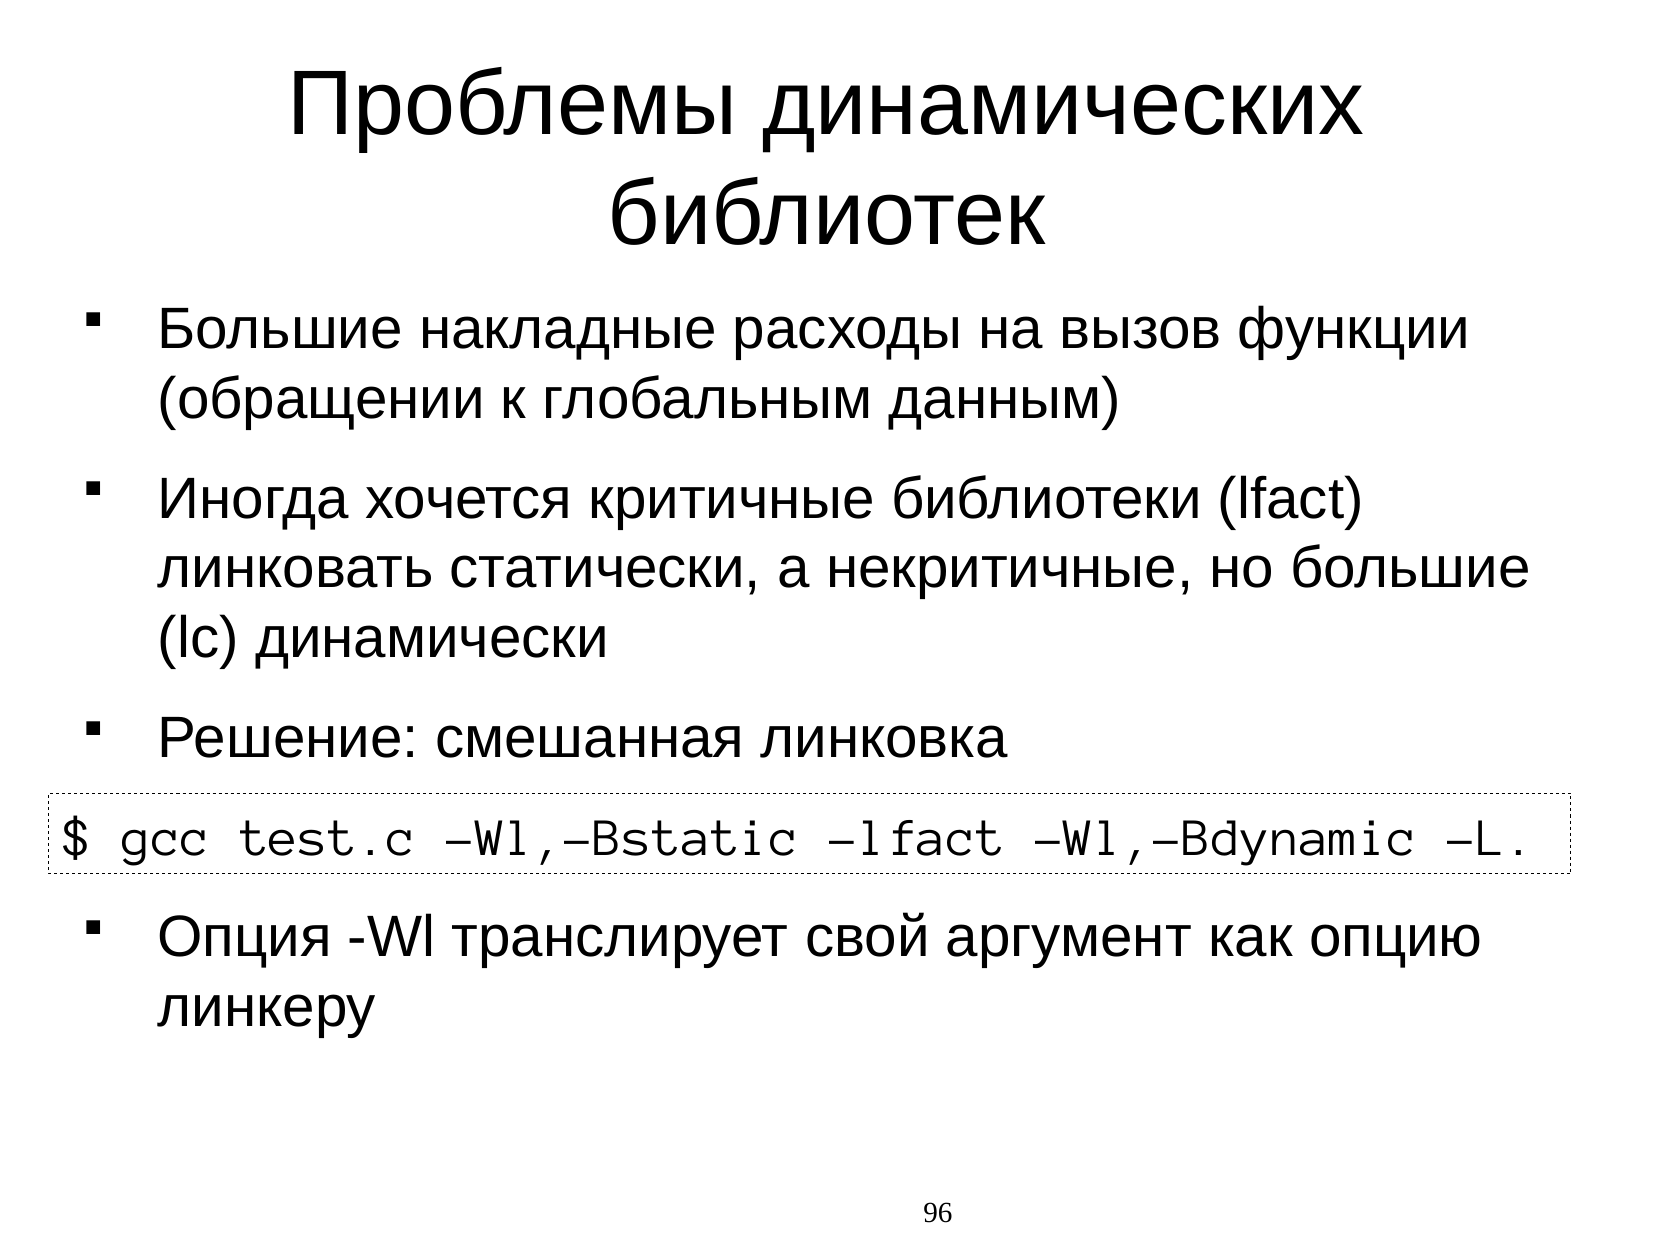

Проблемы динамических библиотек
Большие накладные расходы на вызов функции (обращении к глобальным данным)
Иногда хочется критичные библиотеки (lfact)  линковать статически, а некритичные, но большие (lc) динамически
Решение: смешанная линковка

Опция -Wl транслирует свой аргумент как опцию линкеру
$ gcc test.c -Wl,-Bstatic -lfact -Wl,-Bdynamic -L.
96